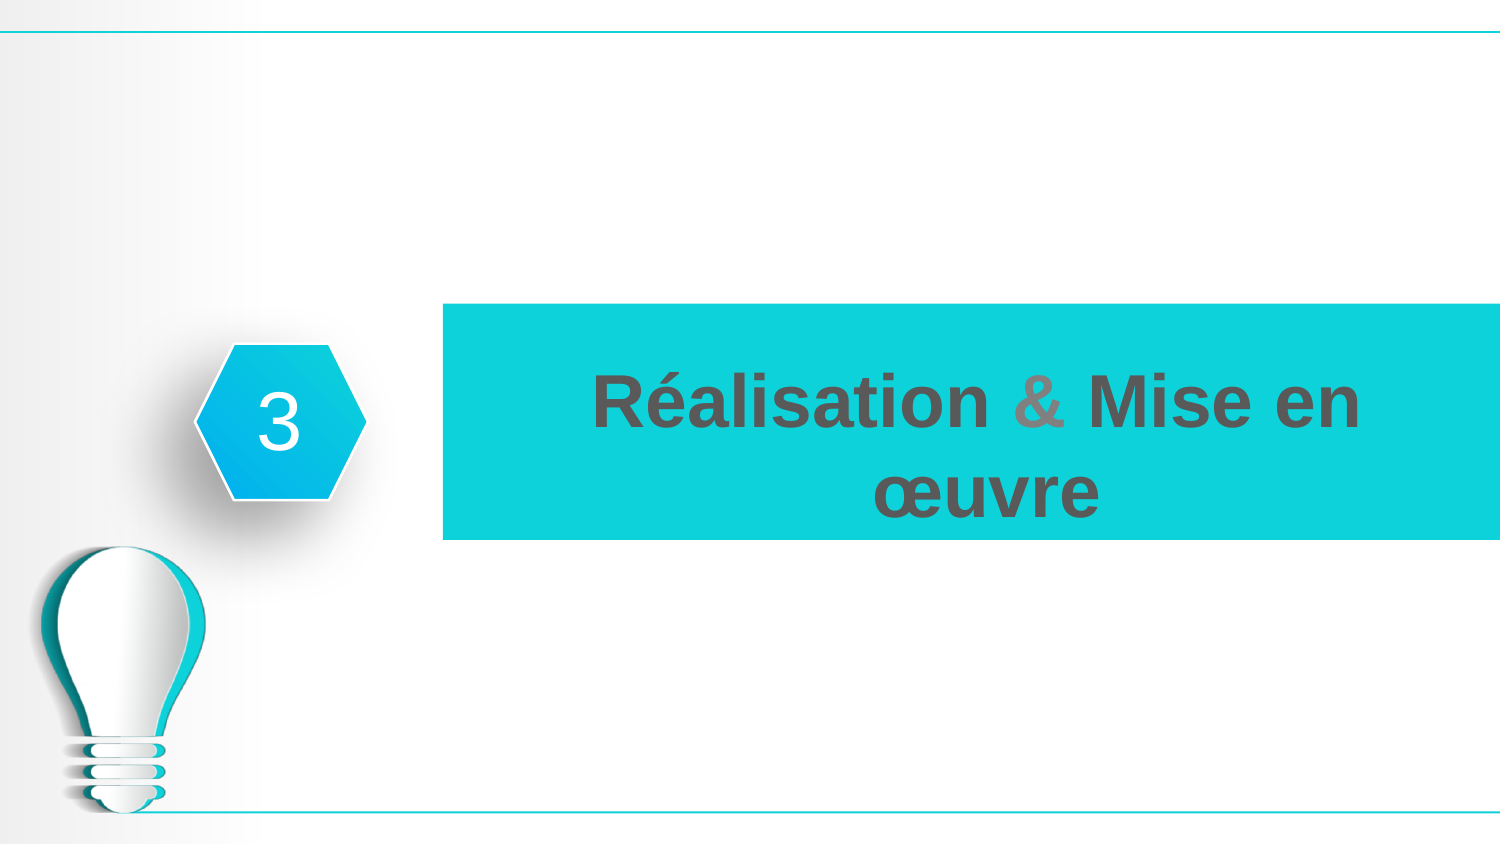

3
# Réalisation & Mise en œuvre